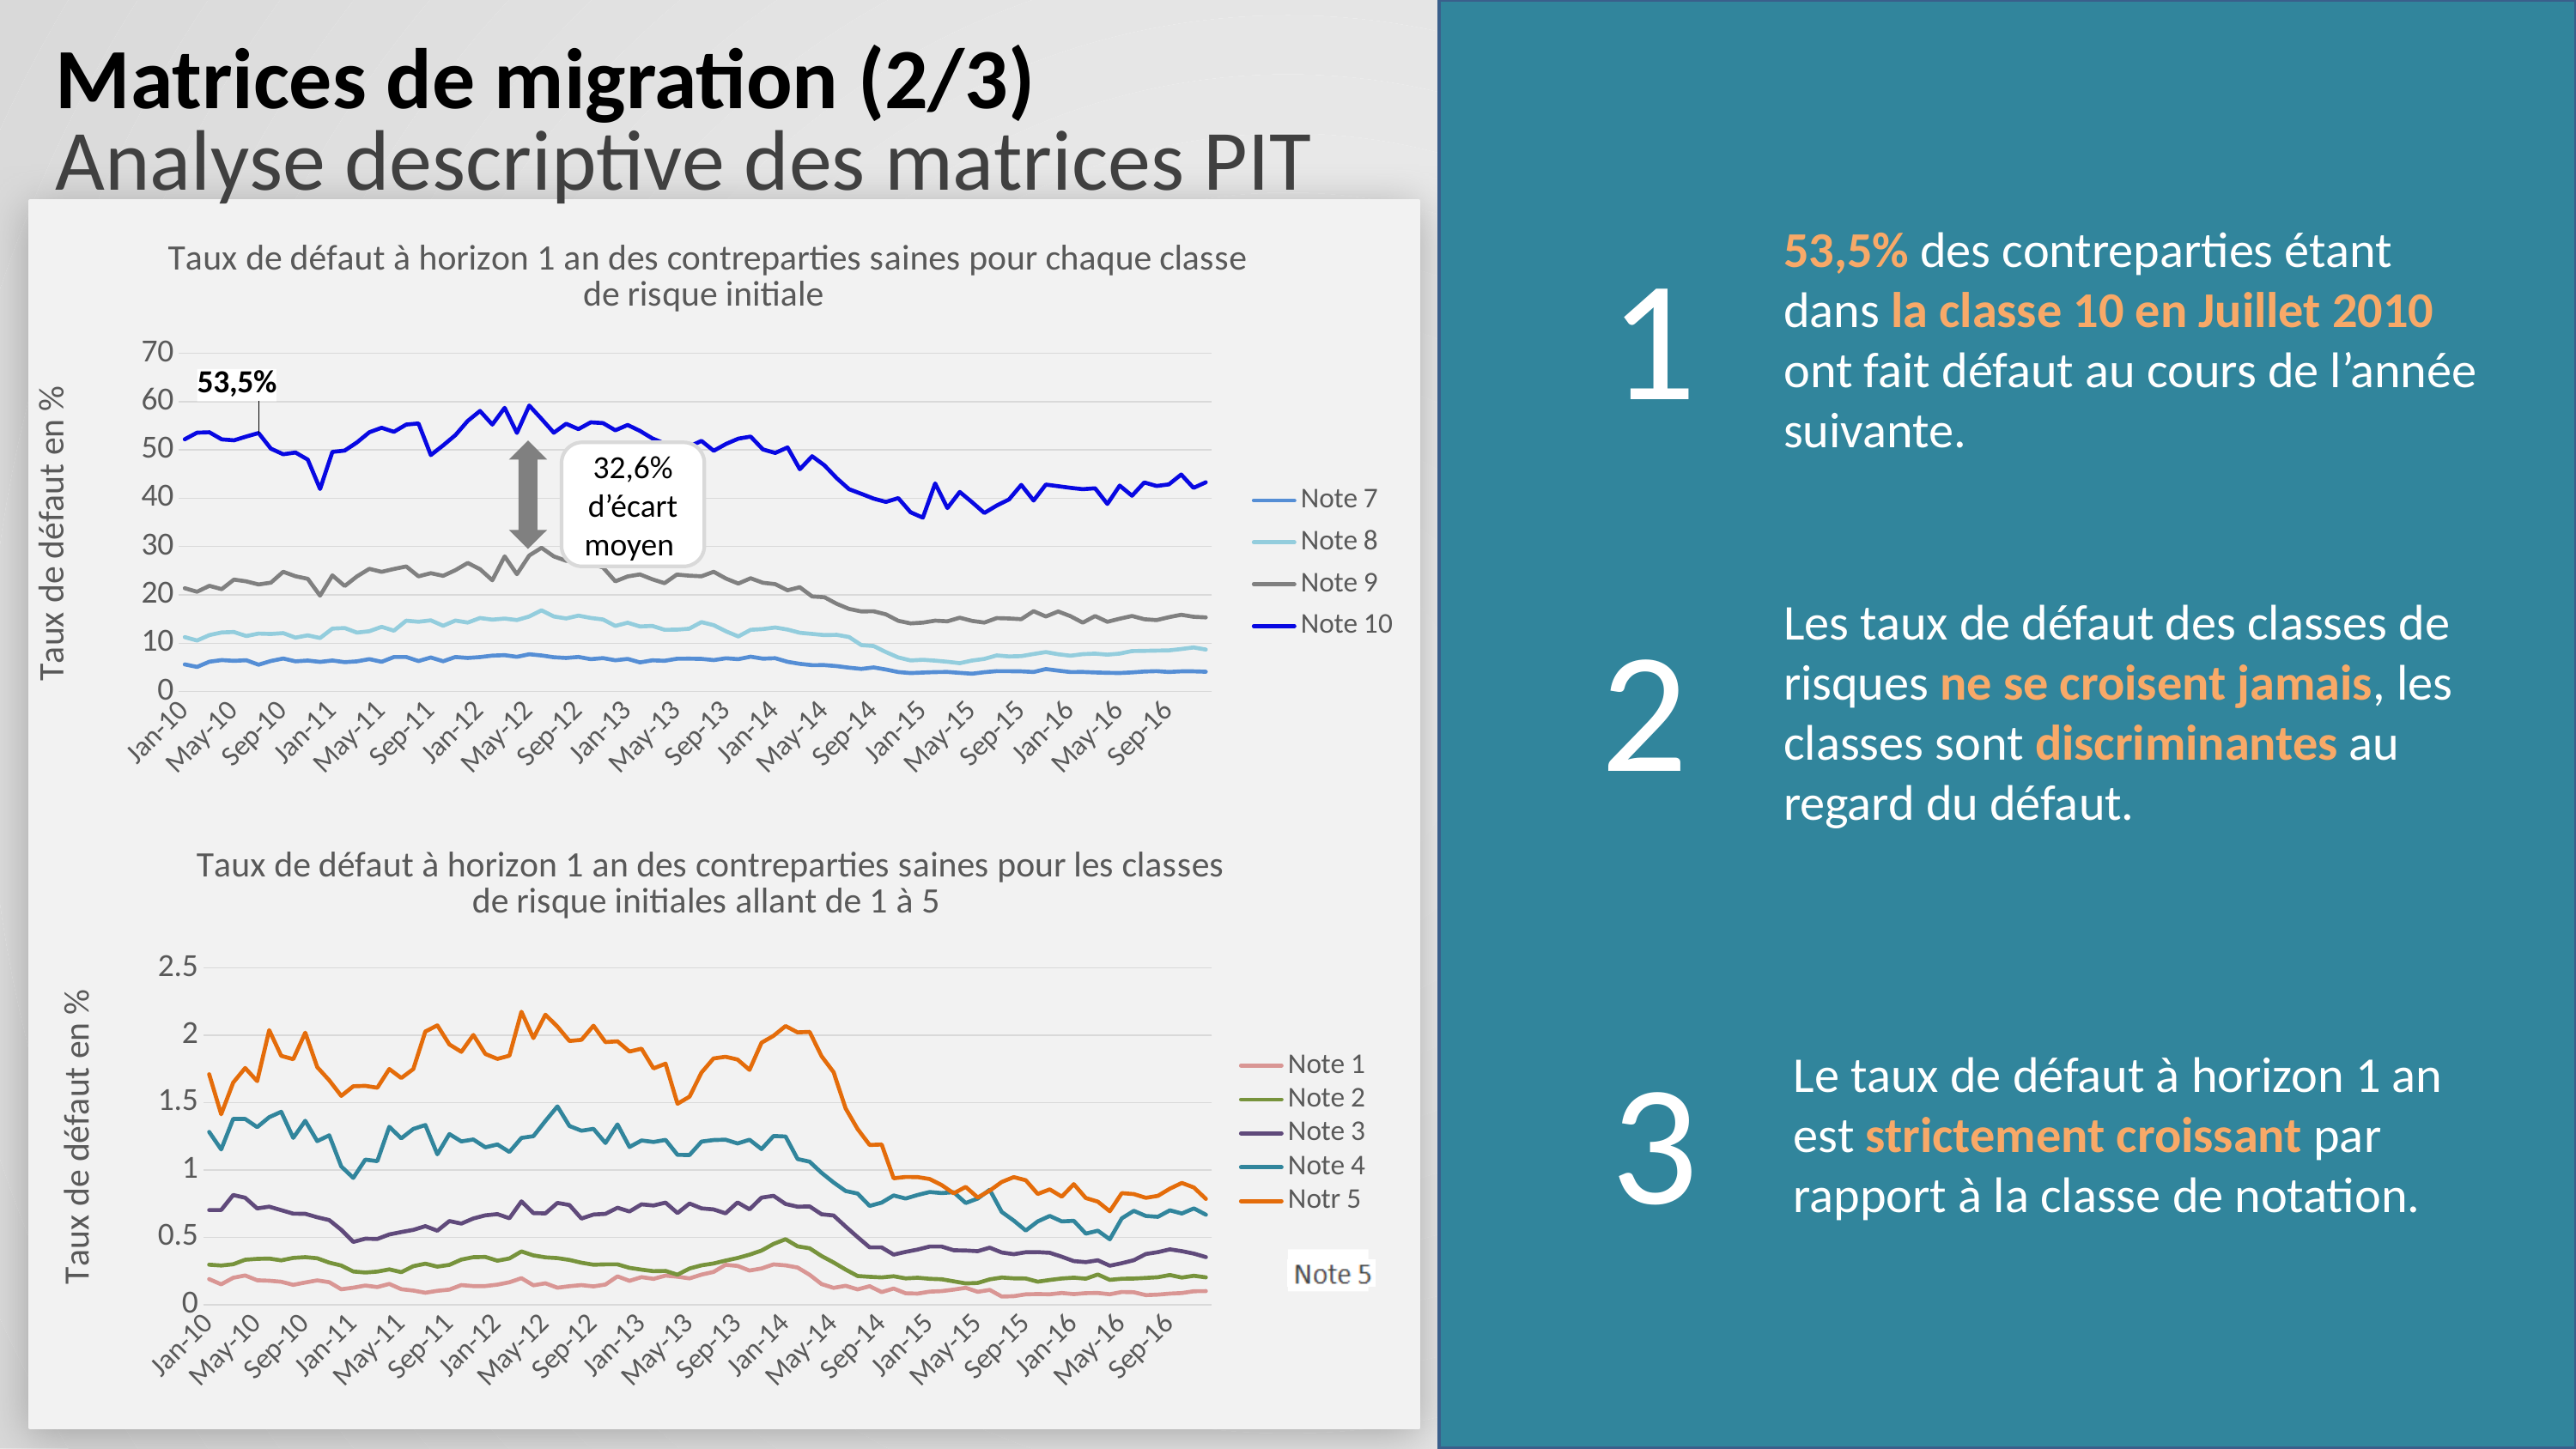

Matrices de migration (2/3)
Analyse descriptive des matrices PIT

53,5% des contreparties étant dans la classe 10 en Juillet 2010 ont fait défaut au cours de l’année suivante.

[unsupported chart]

  1
32,6% d’écart moyen

Les taux de défaut des classes de risques ne se croisent jamais, les classes sont discriminantes au regard du défaut.
 2

[unsupported chart]

 3
Le taux de défaut à horizon 1 an est strictement croissant par rapport à la classe de notation.